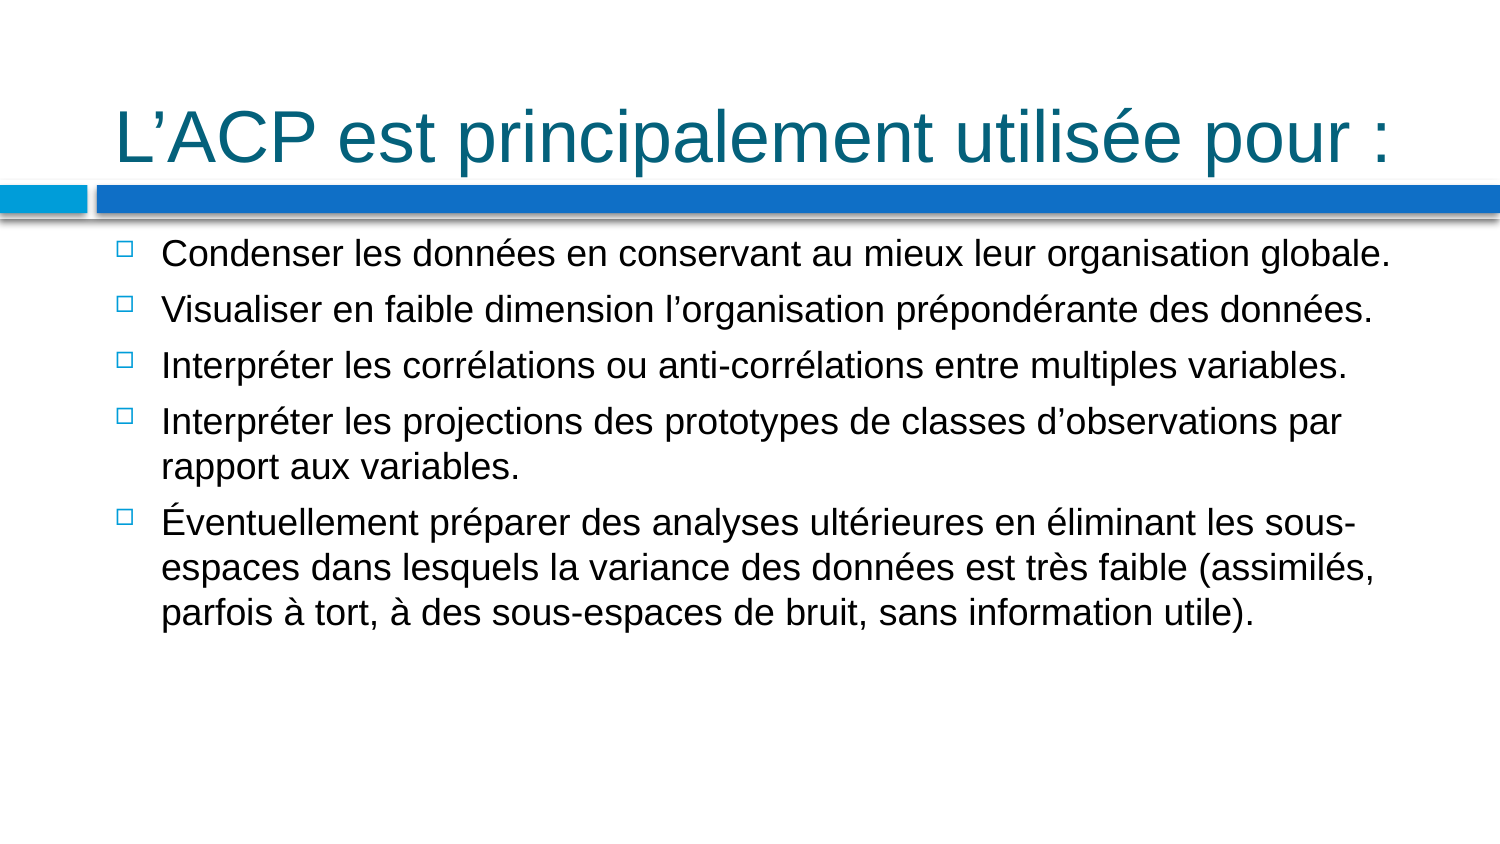

# L’ACP est principalement utilisée pour :
Condenser les données en conservant au mieux leur organisation globale.
Visualiser en faible dimension l’organisation prépondérante des données.
Interpréter les corrélations ou anti-corrélations entre multiples variables.
Interpréter les projections des prototypes de classes d’observations par rapport aux variables.
Éventuellement préparer des analyses ultérieures en éliminant les sous-espaces dans lesquels la variance des données est très faible (assimilés, parfois à tort, à des sous-espaces de bruit, sans information utile).